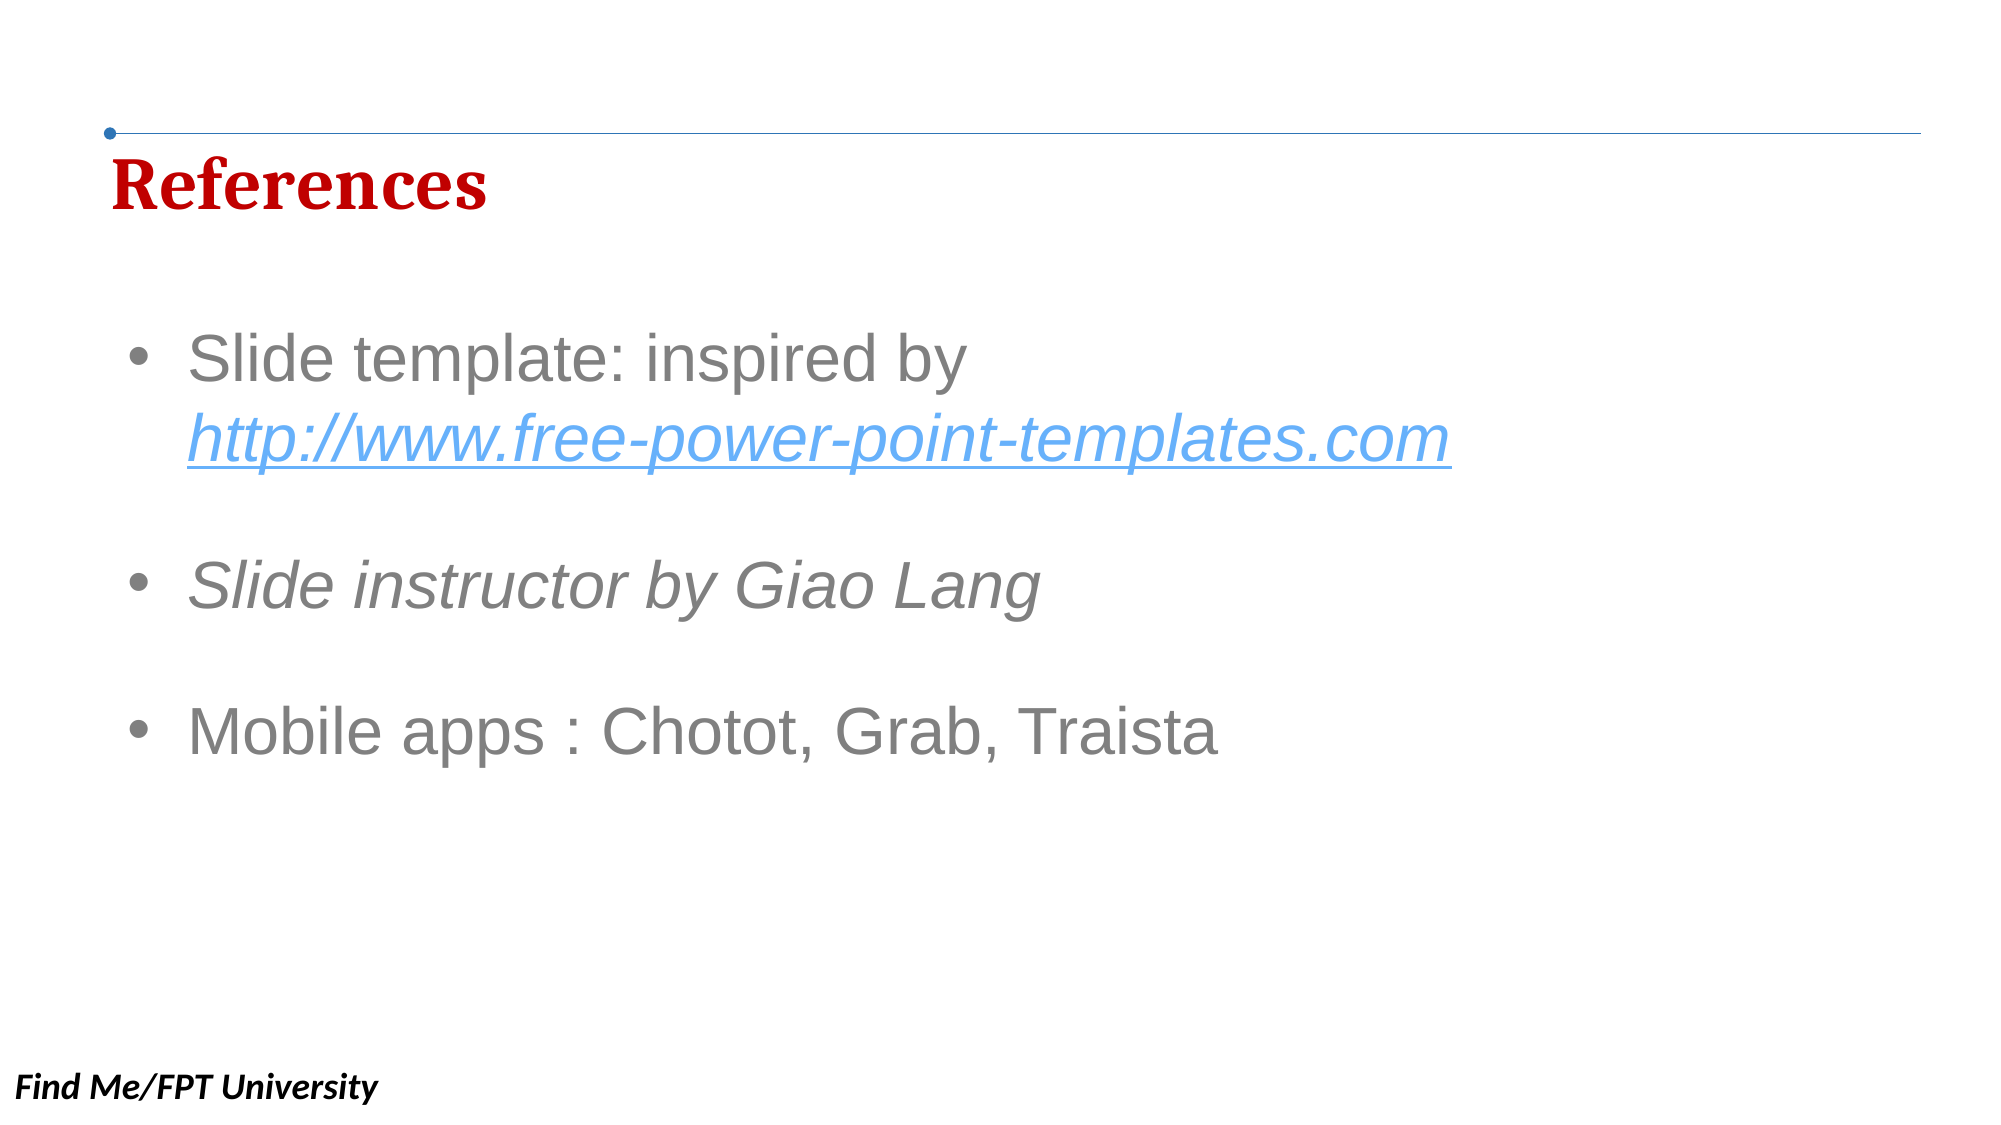

References
Slide template: inspired by http://www.free-power-point-templates.com
Slide instructor by Giao Lang
Mobile apps : Chotot, Grab, Traista
Find Me/FPT University